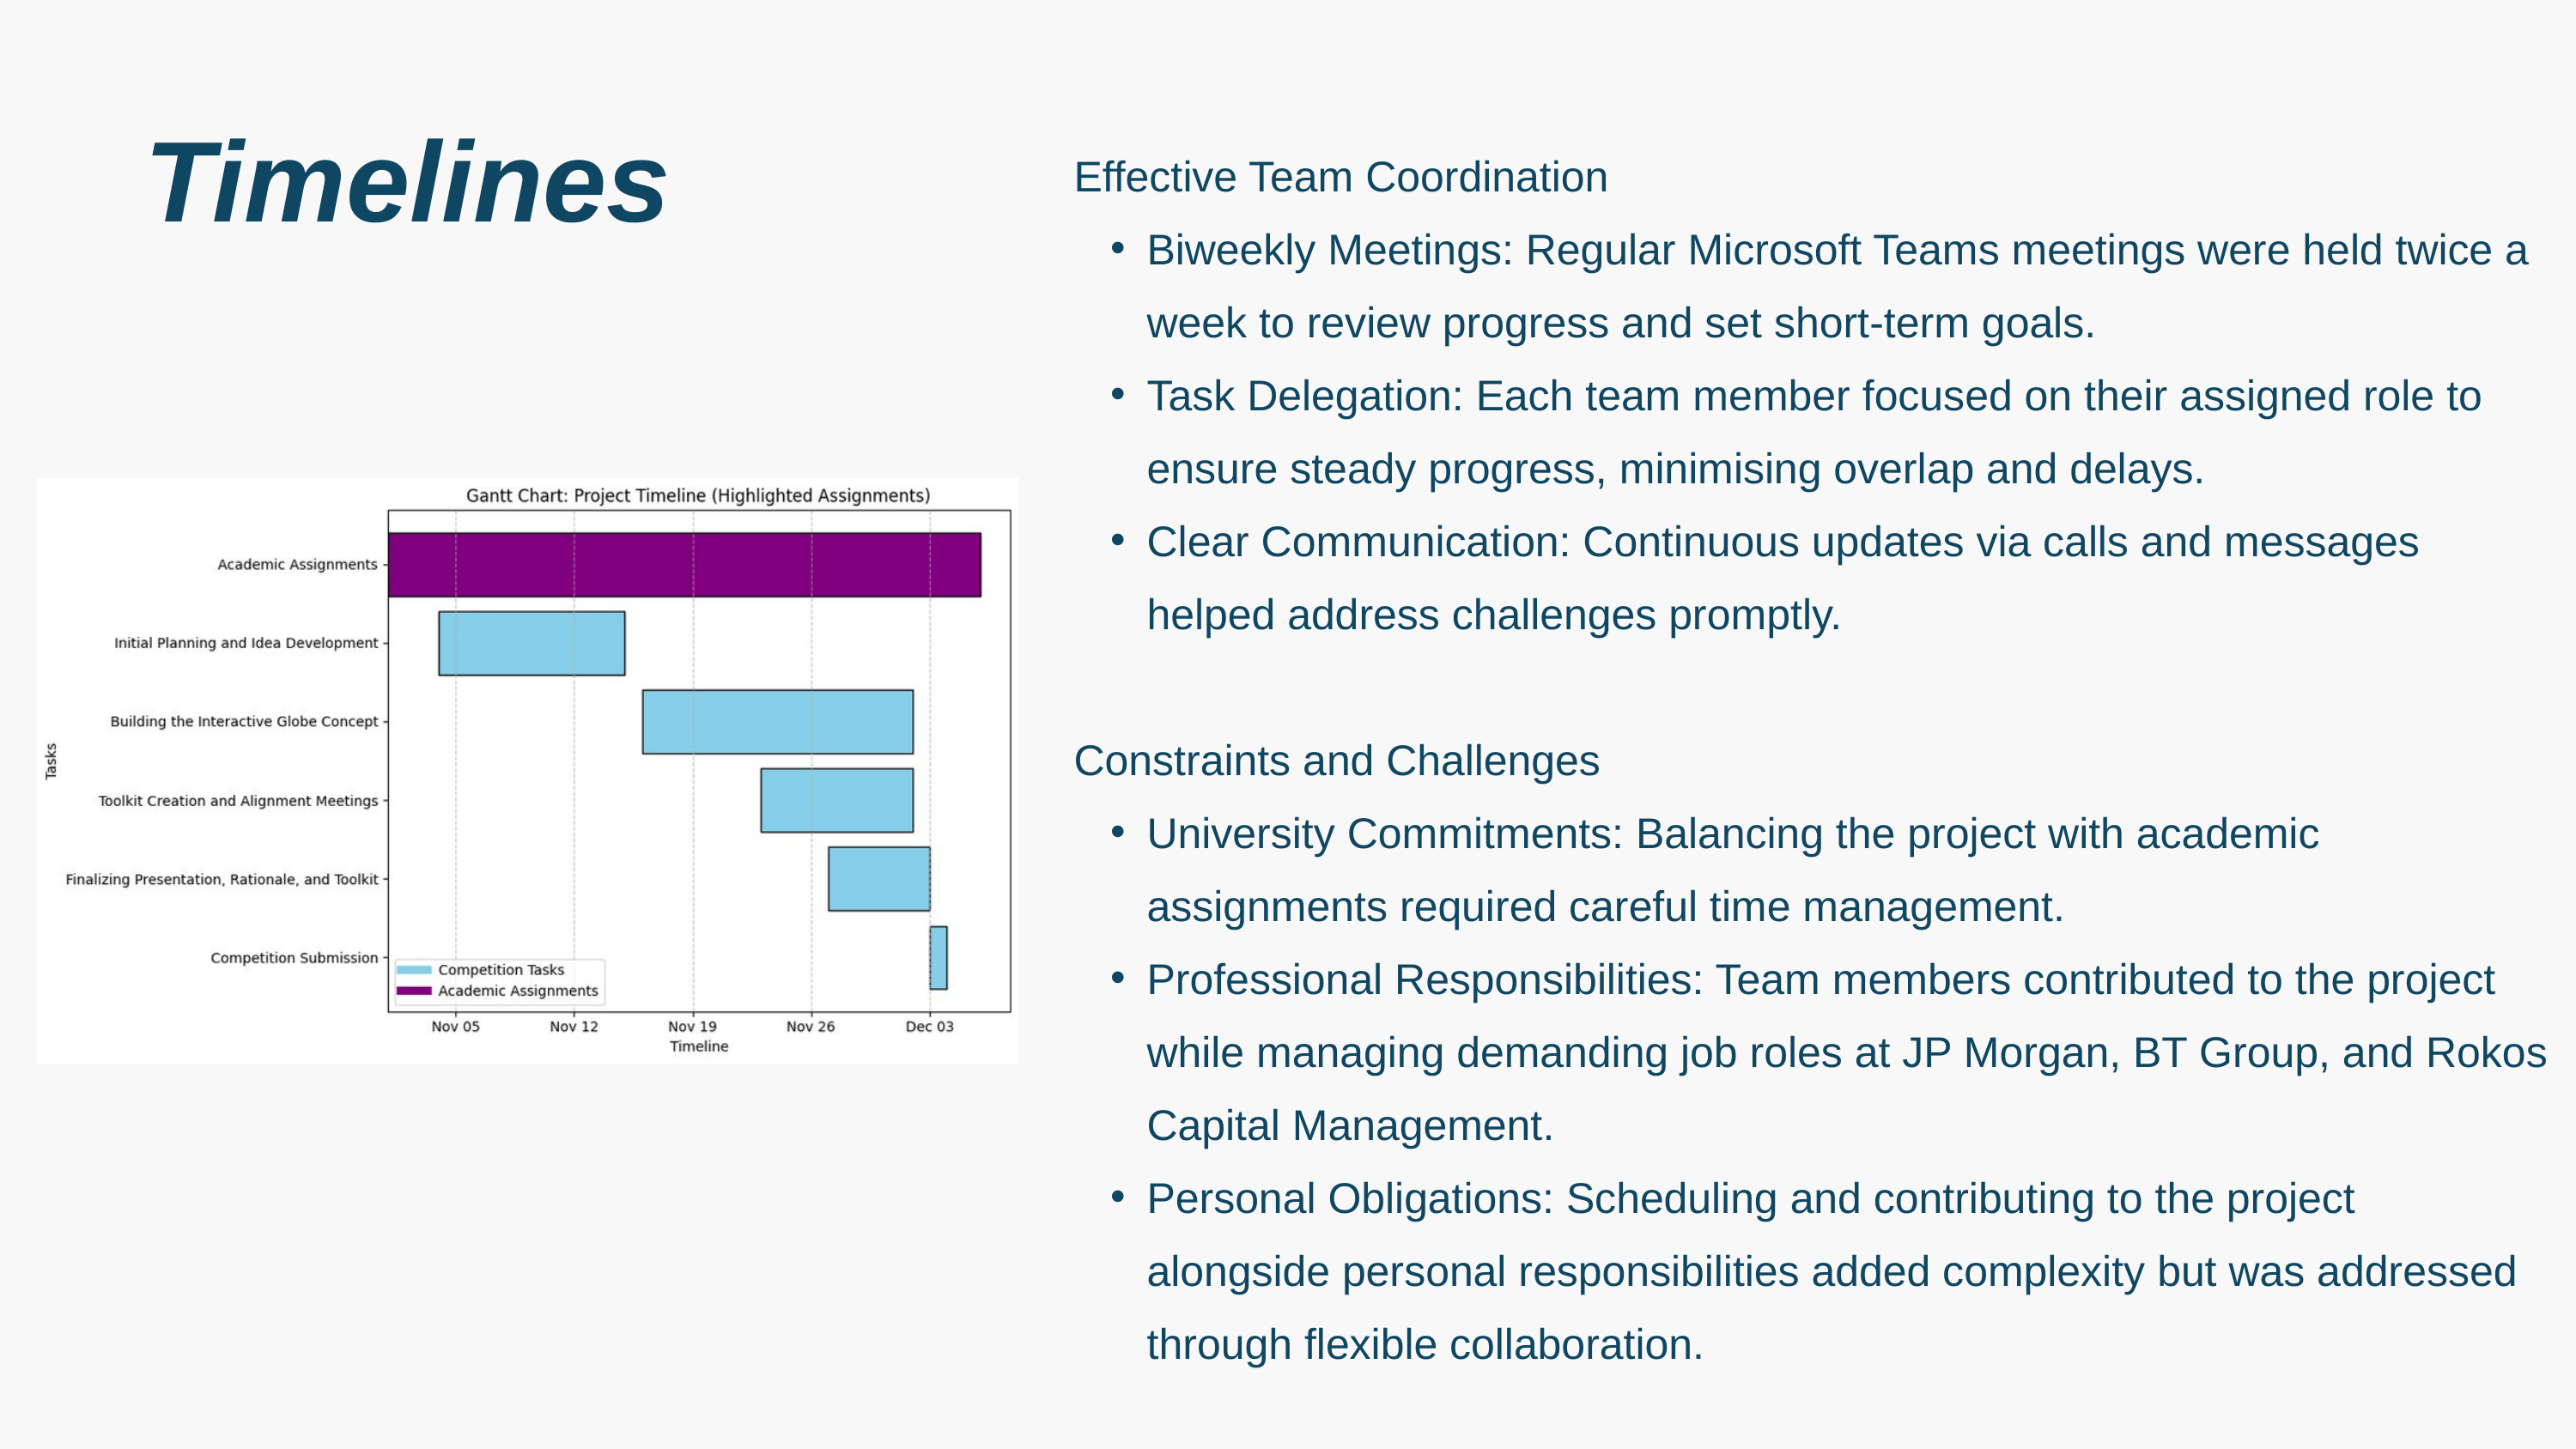

Timelines
Effective Team Coordination​
Biweekly Meetings: Regular Microsoft Teams meetings were held twice a week to review progress and set short-term goals.​
Task Delegation: Each team member focused on their assigned role to ensure steady progress, minimising overlap and delays.​
Clear Communication: Continuous updates via calls and messages helped address challenges promptly.​
​
Constraints and Challenges​
University Commitments: Balancing the project with academic assignments required careful time management.​
Professional Responsibilities: Team members contributed to the project while managing demanding job roles at JP Morgan, BT Group, and Rokos Capital Management.​
Personal Obligations: Scheduling and contributing to the project alongside personal responsibilities added complexity but was addressed through flexible collaboration.​